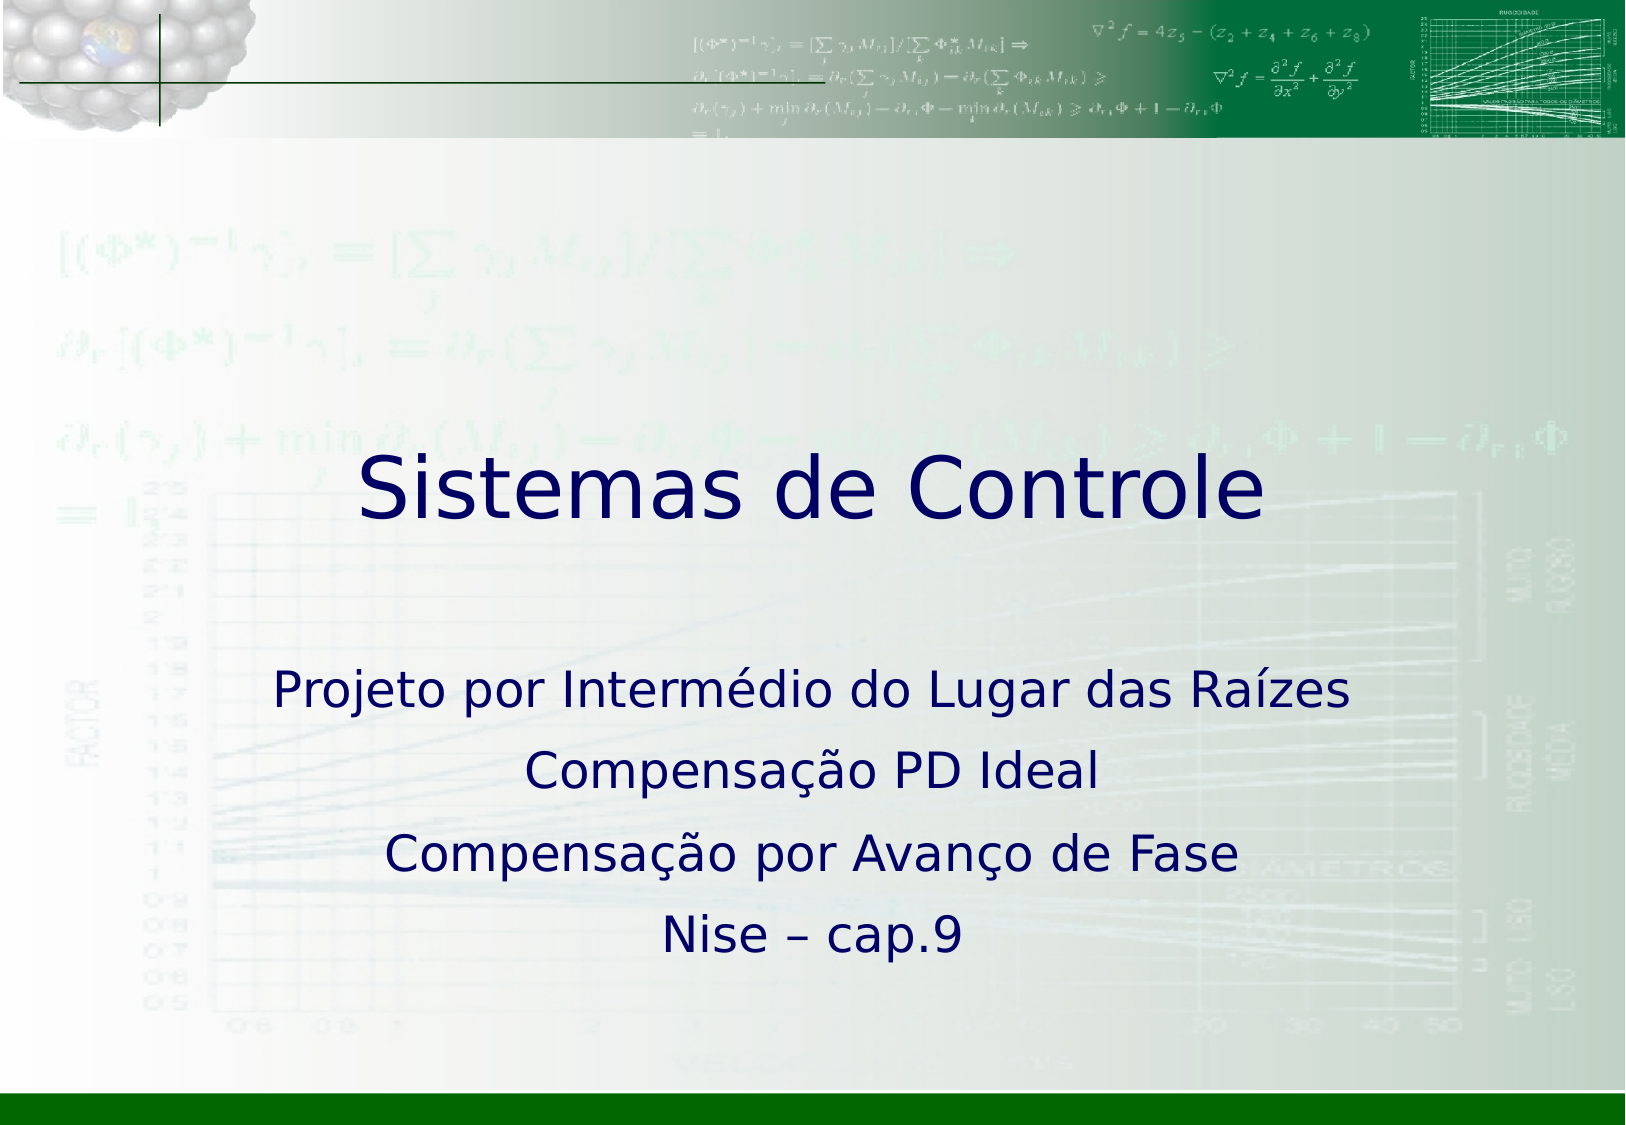

# Sistemas de Controle
Projeto por Intermédio do Lugar das Raízes
Compensação PD Ideal
Compensação por Avanço de Fase
Nise – cap.9